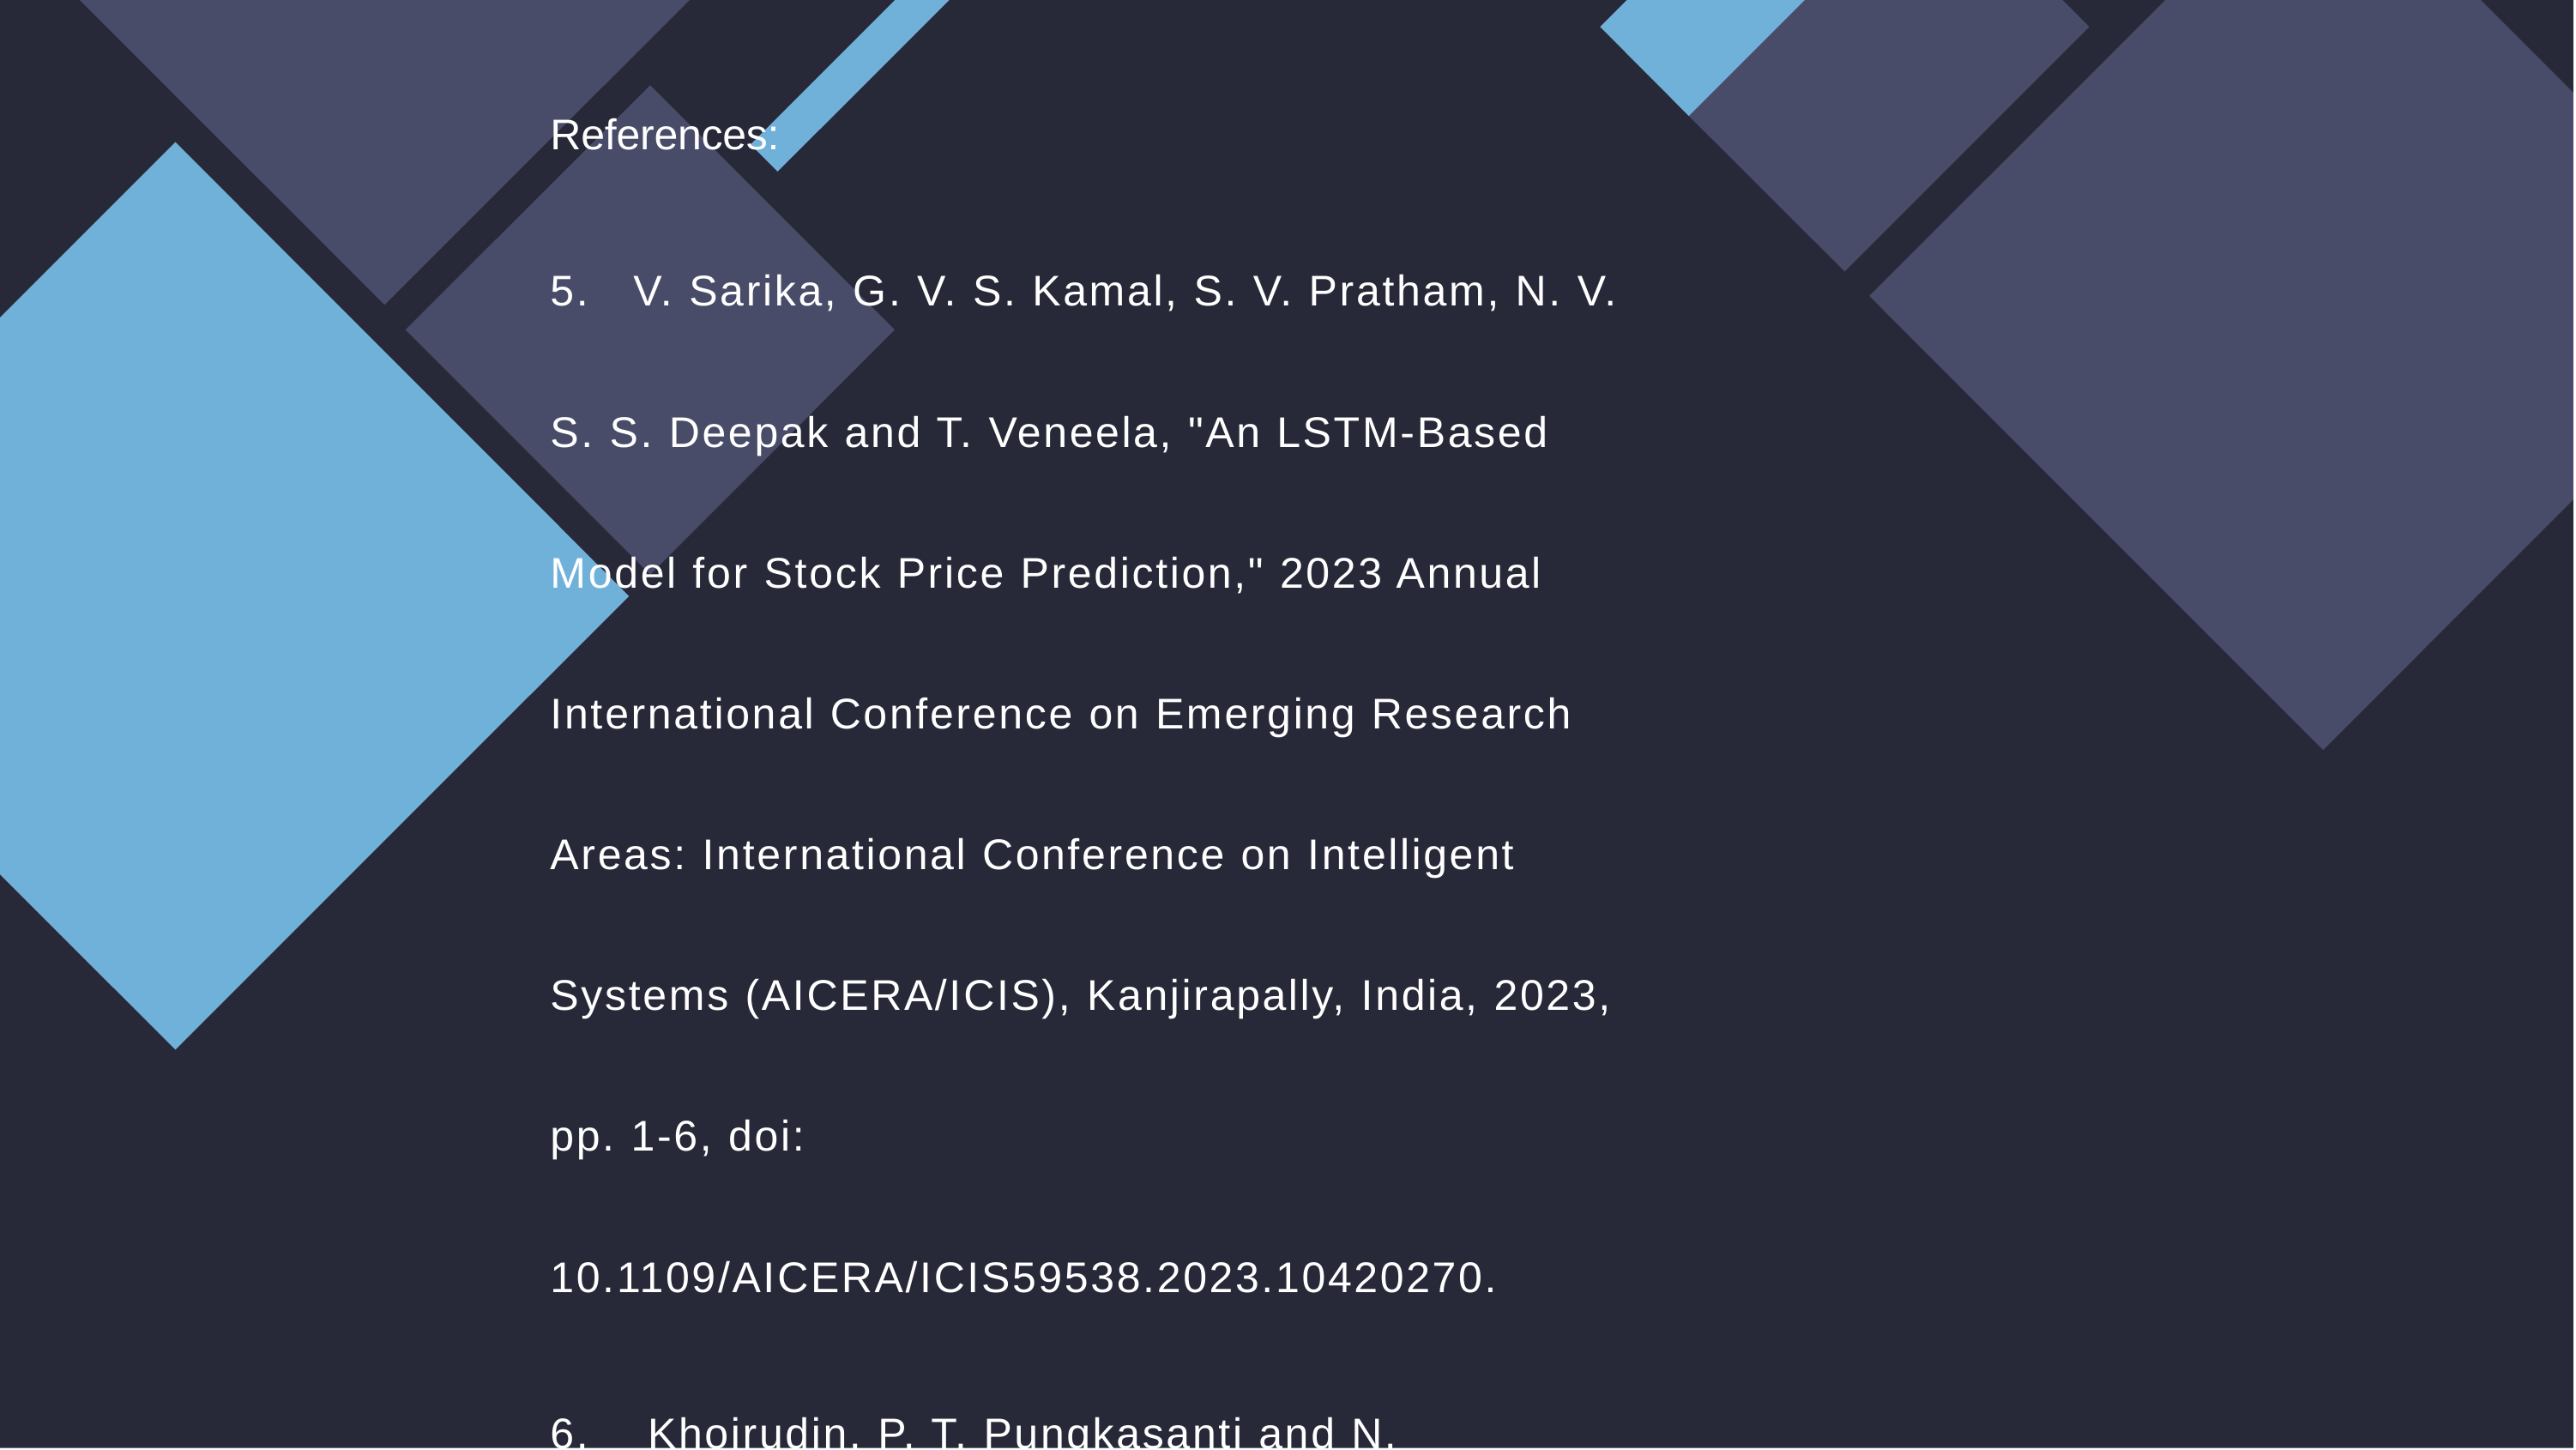

References:
5.   V. Sarika, G. V. S. Kamal, S. V. Pratham, N. V. S. S. Deepak and T. Veneela, "An LSTM-Based Model for Stock Price Prediction," 2023 Annual International Conference on Emerging Research Areas: International Conference on Intelligent Systems (AICERA/ICIS), Kanjirapally, India, 2023, pp. 1-6, doi: 10.1109/AICERA/ICIS59538.2023.10420270.
6.    Khoirudin, P. T. Pungkasanti and N. Wakhidah, "ANTM.JK Stock Price Prediction Using Long Short-Term Memory (LSTM) Method During COVID-19 Pandemic," 2023 International Conference on Technology, Engineering, and Computing Applications (ICTECA), Semarang, Indonesia, 2023, pp. 1-5, doi: 10.1109/ICTECA60133.2023.10490699.